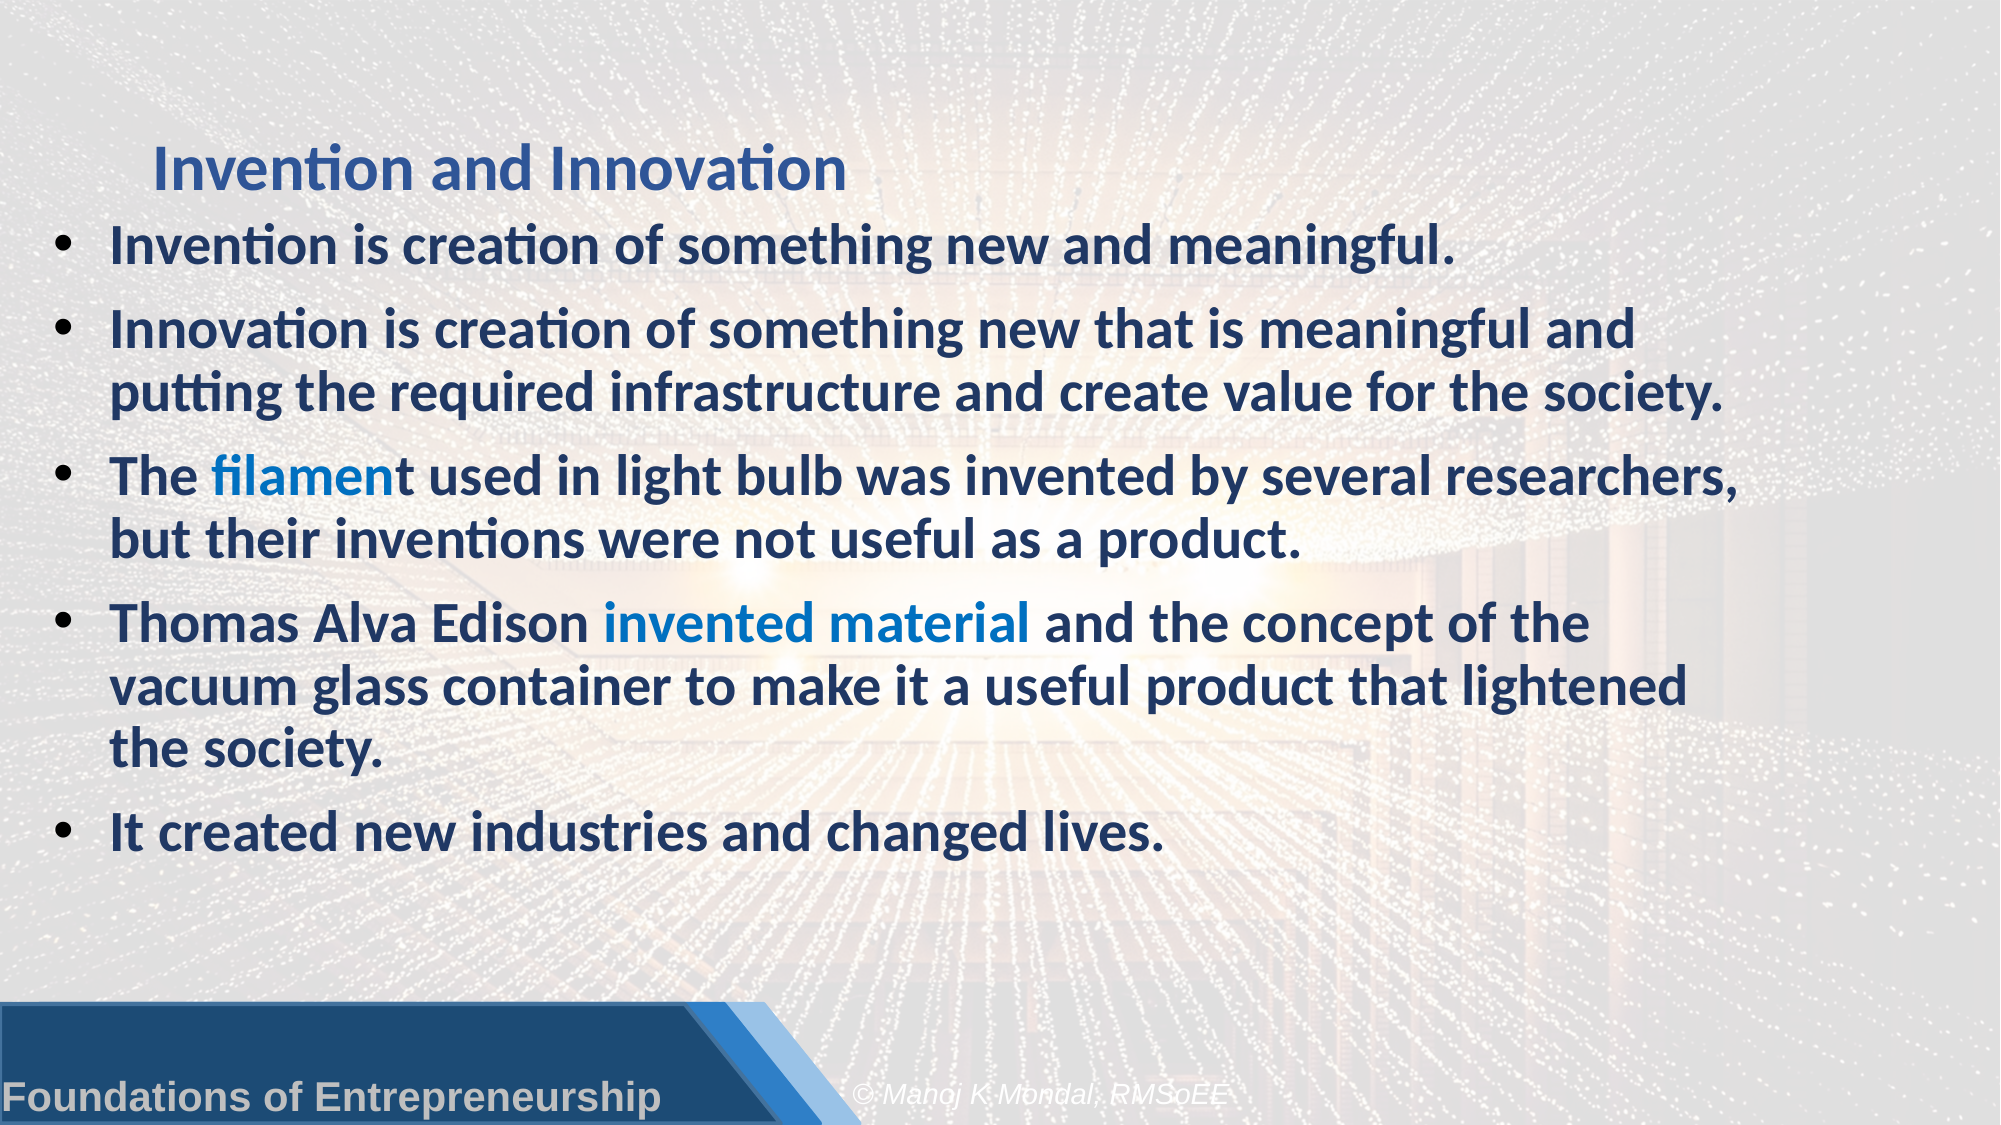

# Invention and Innovation
Invention is creation of something new and meaningful.
Innovation is creation of something new that is meaningful and putting the required infrastructure and create value for the society.
The filament used in light bulb was invented by several researchers, but their inventions were not useful as a product.
Thomas Alva Edison invented material and the concept of the vacuum glass container to make it a useful product that lightened the society.
It created new industries and changed lives.